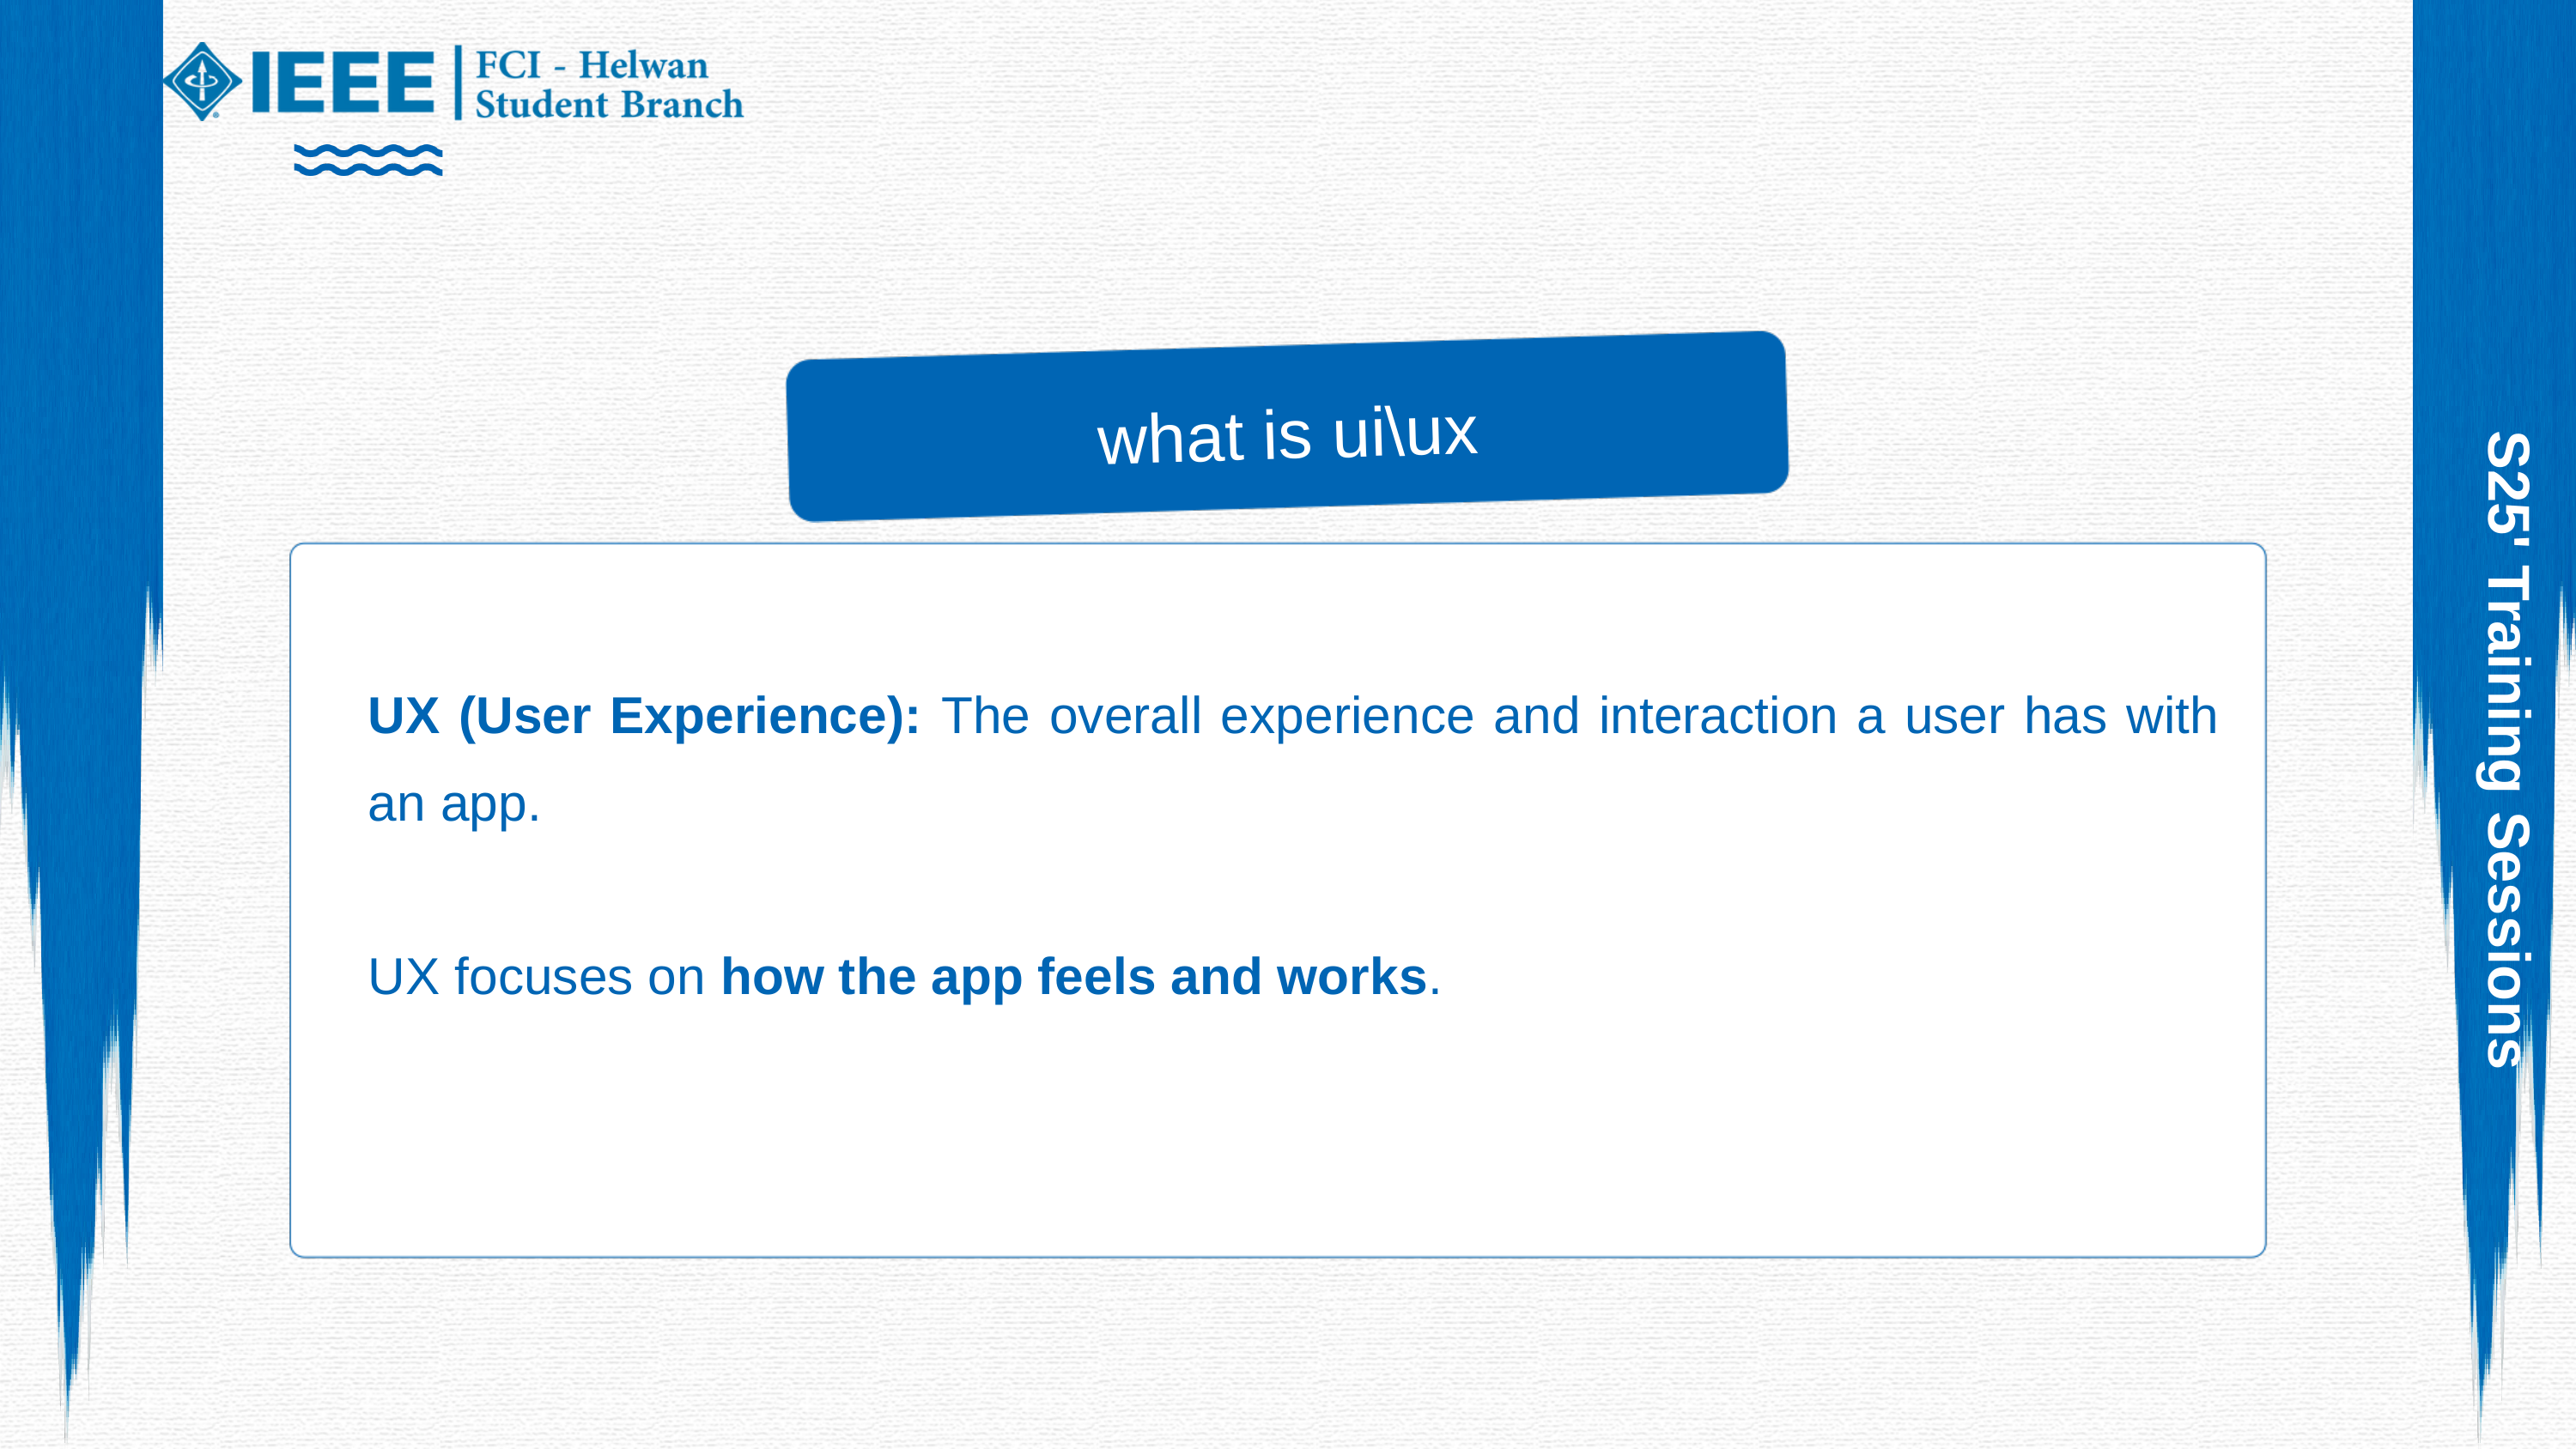

what is ui\ux

UX (User Experience): The overall experience and interaction a user has with an app.

UX focuses on how the app feels and works.

S25' Training Sessions